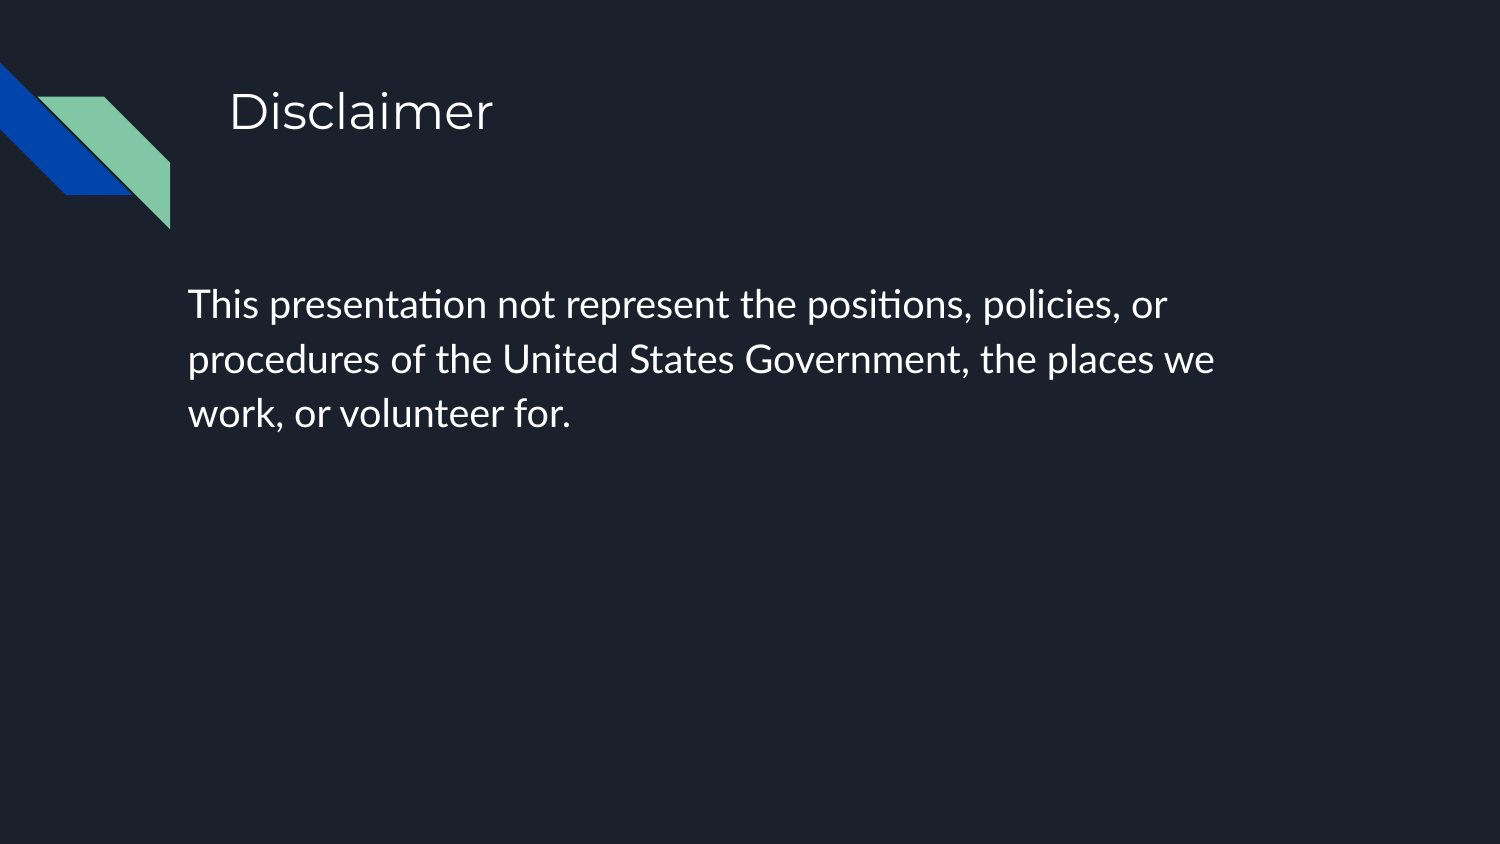

# Disclaimer
This presentation not represent the positions, policies, or procedures of the United States Government, the places we work, or volunteer for.